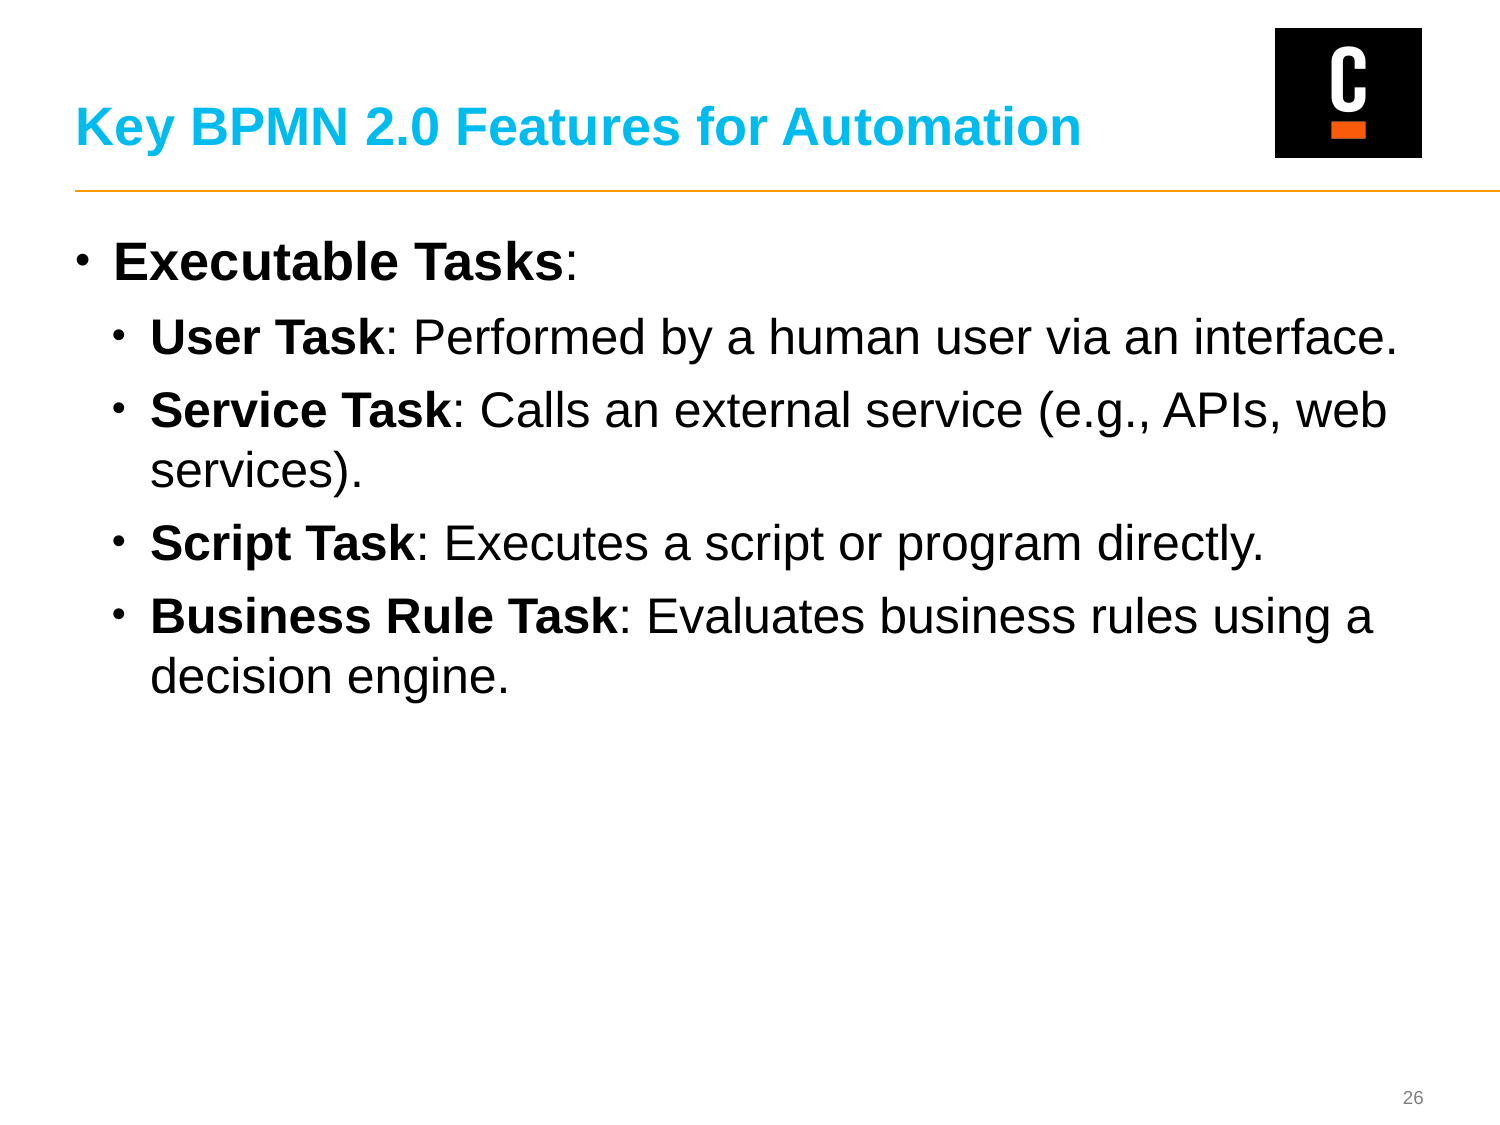

# Key BPMN 2.0 Features for Automation
Executable Tasks:
User Task: Performed by a human user via an interface.
Service Task: Calls an external service (e.g., APIs, web services).
Script Task: Executes a script or program directly.
Business Rule Task: Evaluates business rules using a decision engine.